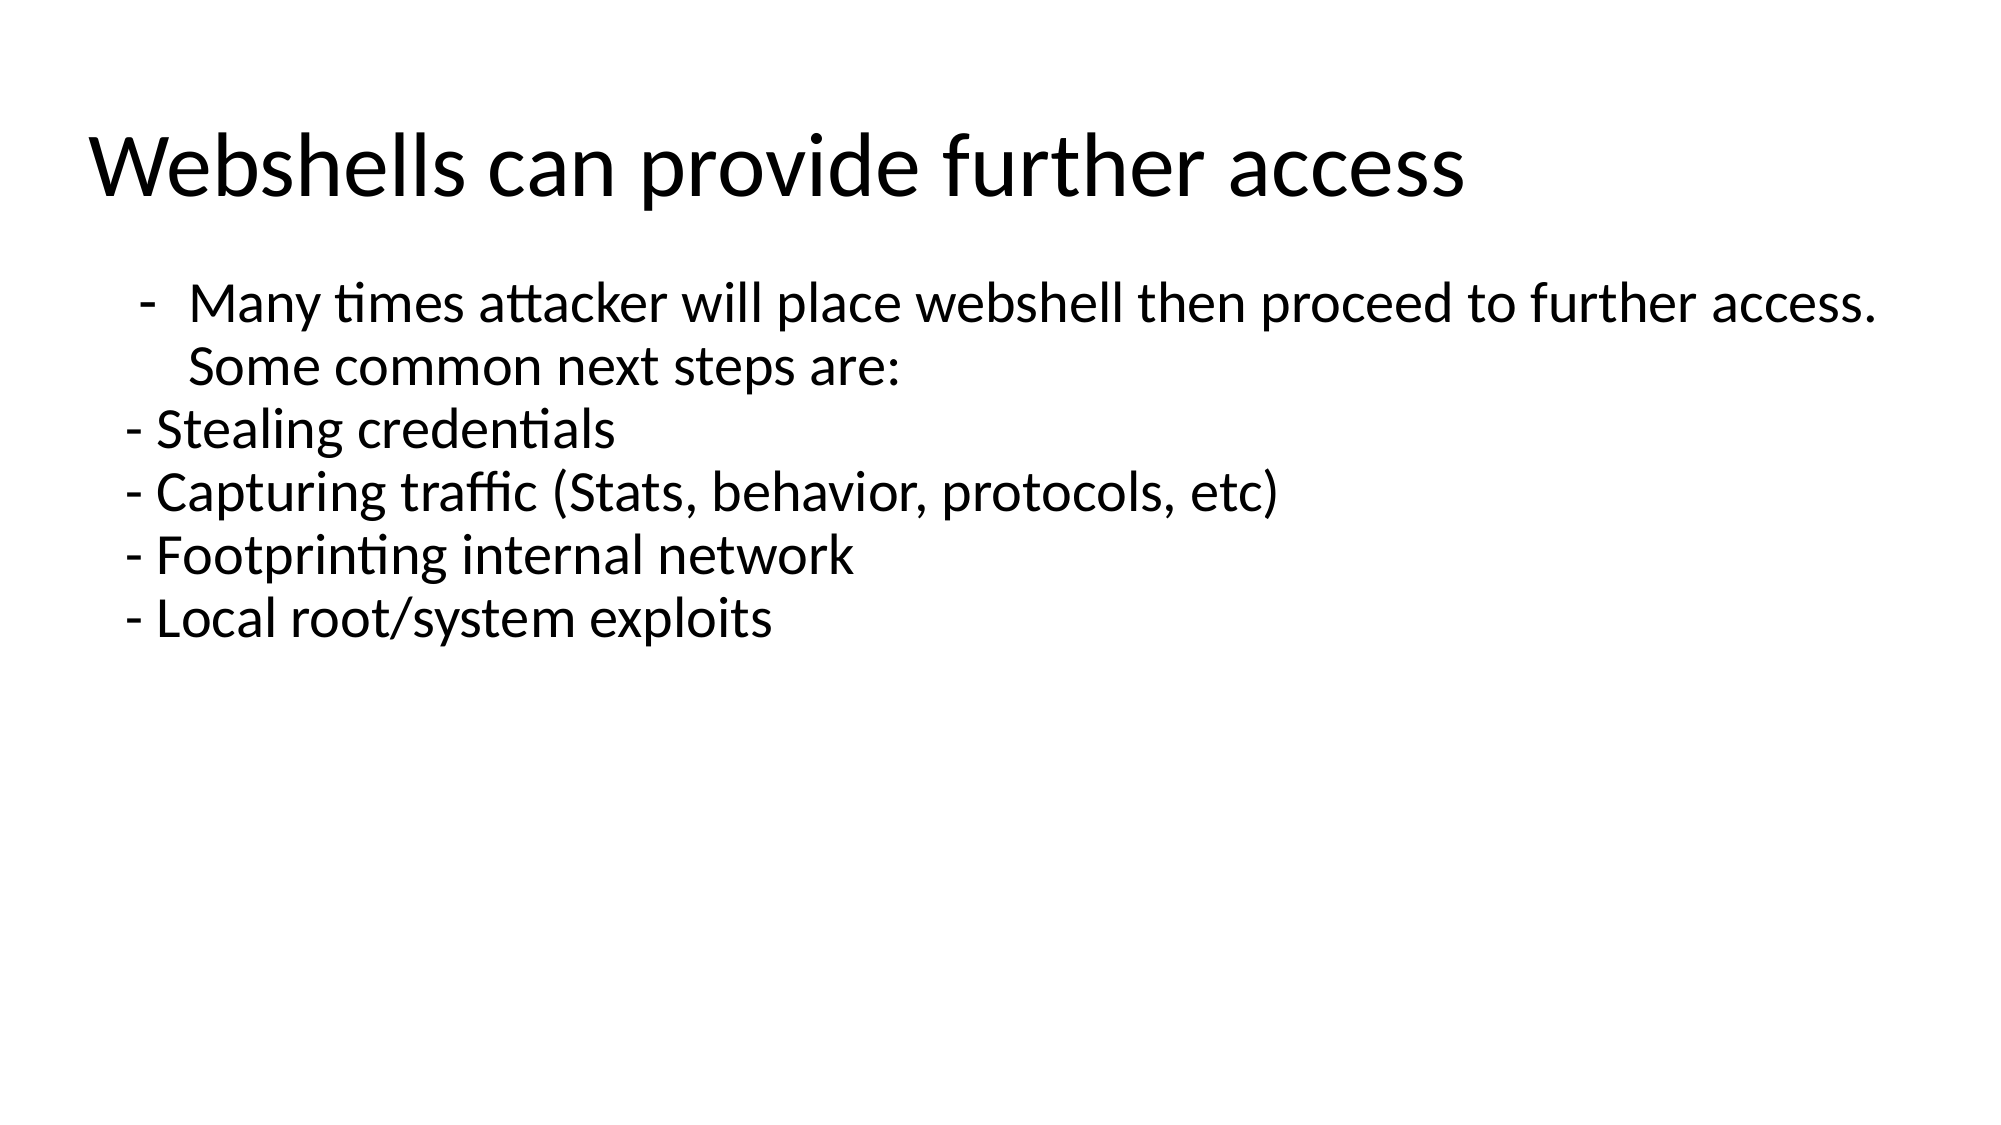

# Webshells can provide further access
Many times attacker will place webshell then proceed to further access. Some common next steps are:
	- Stealing credentials
	- Capturing traffic (Stats, behavior, protocols, etc)
	- Footprinting internal network
	- Local root/system exploits